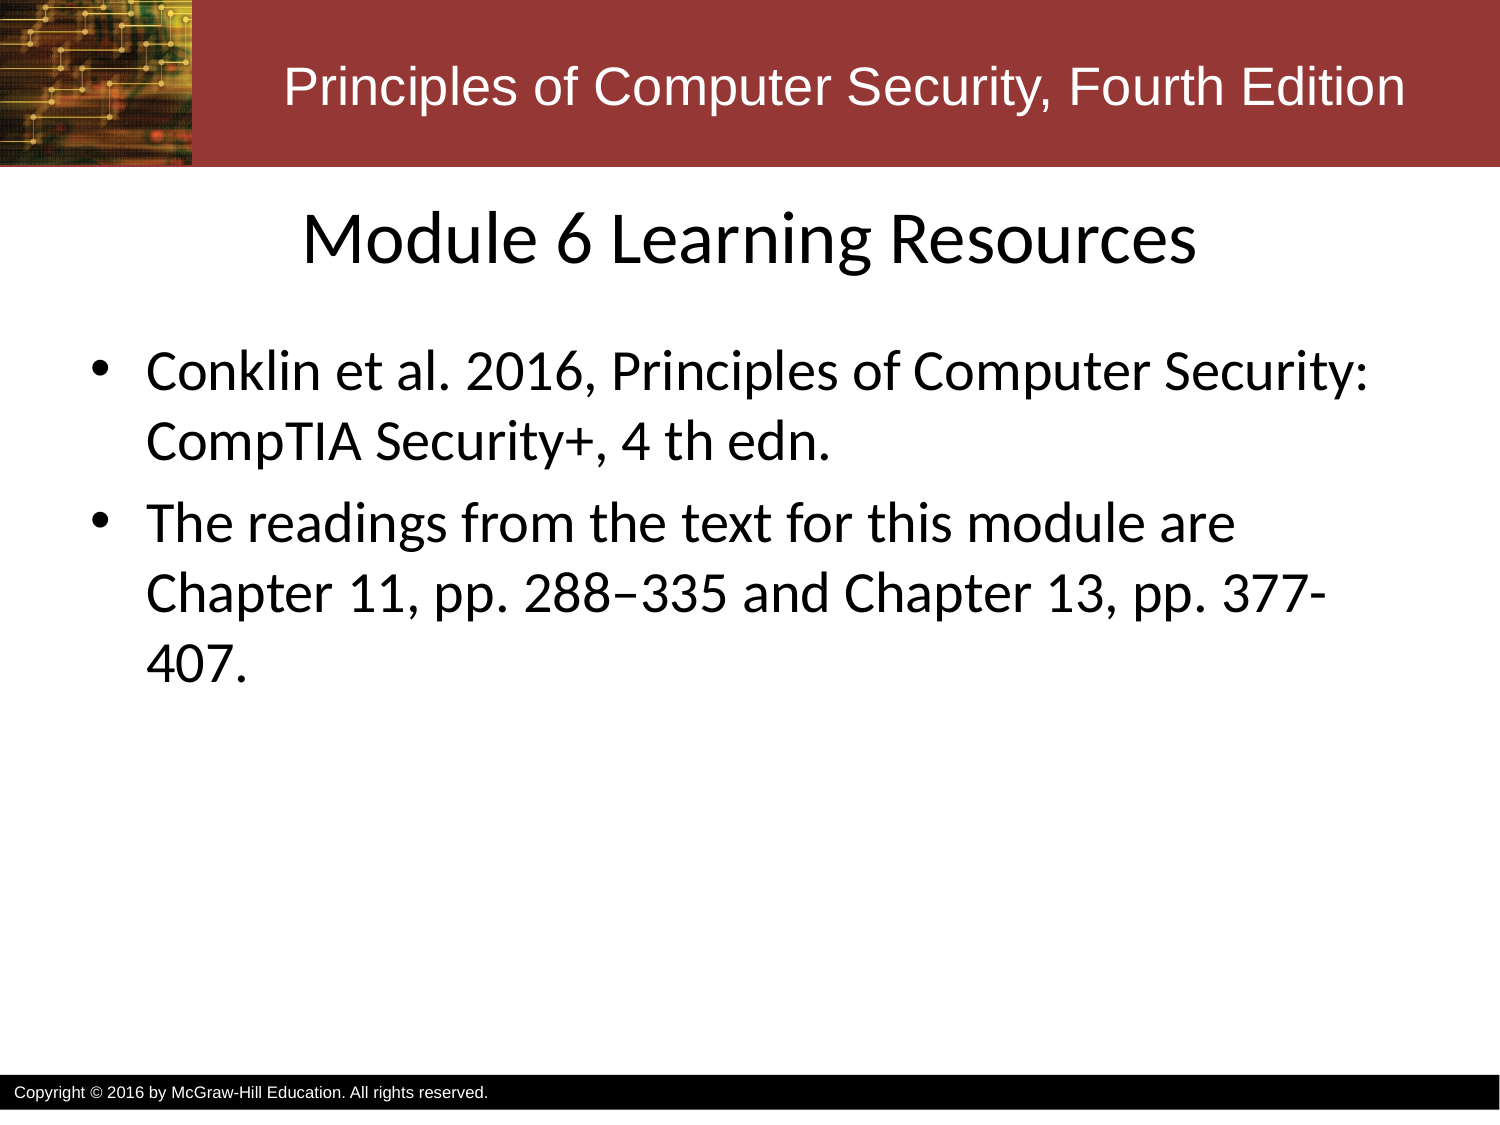

# Module 6 Learning Resources
Conklin et al. 2016, Principles of Computer Security: CompTIA Security+, 4 th edn.
The readings from the text for this module are Chapter 11, pp. 288–335 and Chapter 13, pp. 377-407.